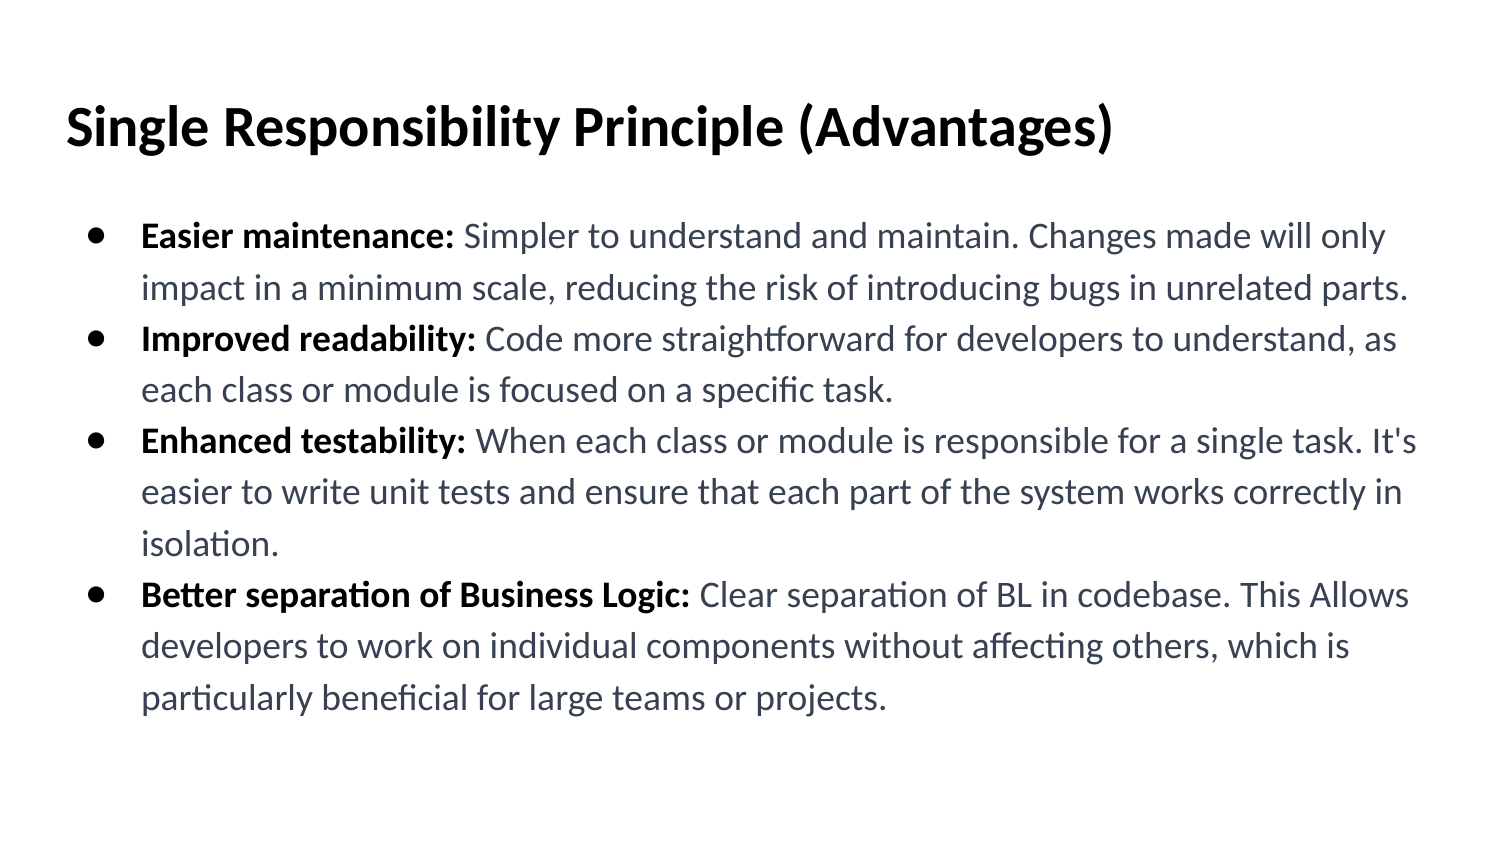

# Single Responsibility Principle (Advantages)

Easier maintenance: Simpler to understand and maintain. Changes made will only impact in a minimum scale, reducing the risk of introducing bugs in unrelated parts.
Improved readability: Code more straightforward for developers to understand, as each class or module is focused on a specific task.
Enhanced testability: When each class or module is responsible for a single task. It's easier to write unit tests and ensure that each part of the system works correctly in isolation.
Better separation of Business Logic: Clear separation of BL in codebase. This Allows developers to work on individual components without affecting others, which is particularly beneficial for large teams or projects.